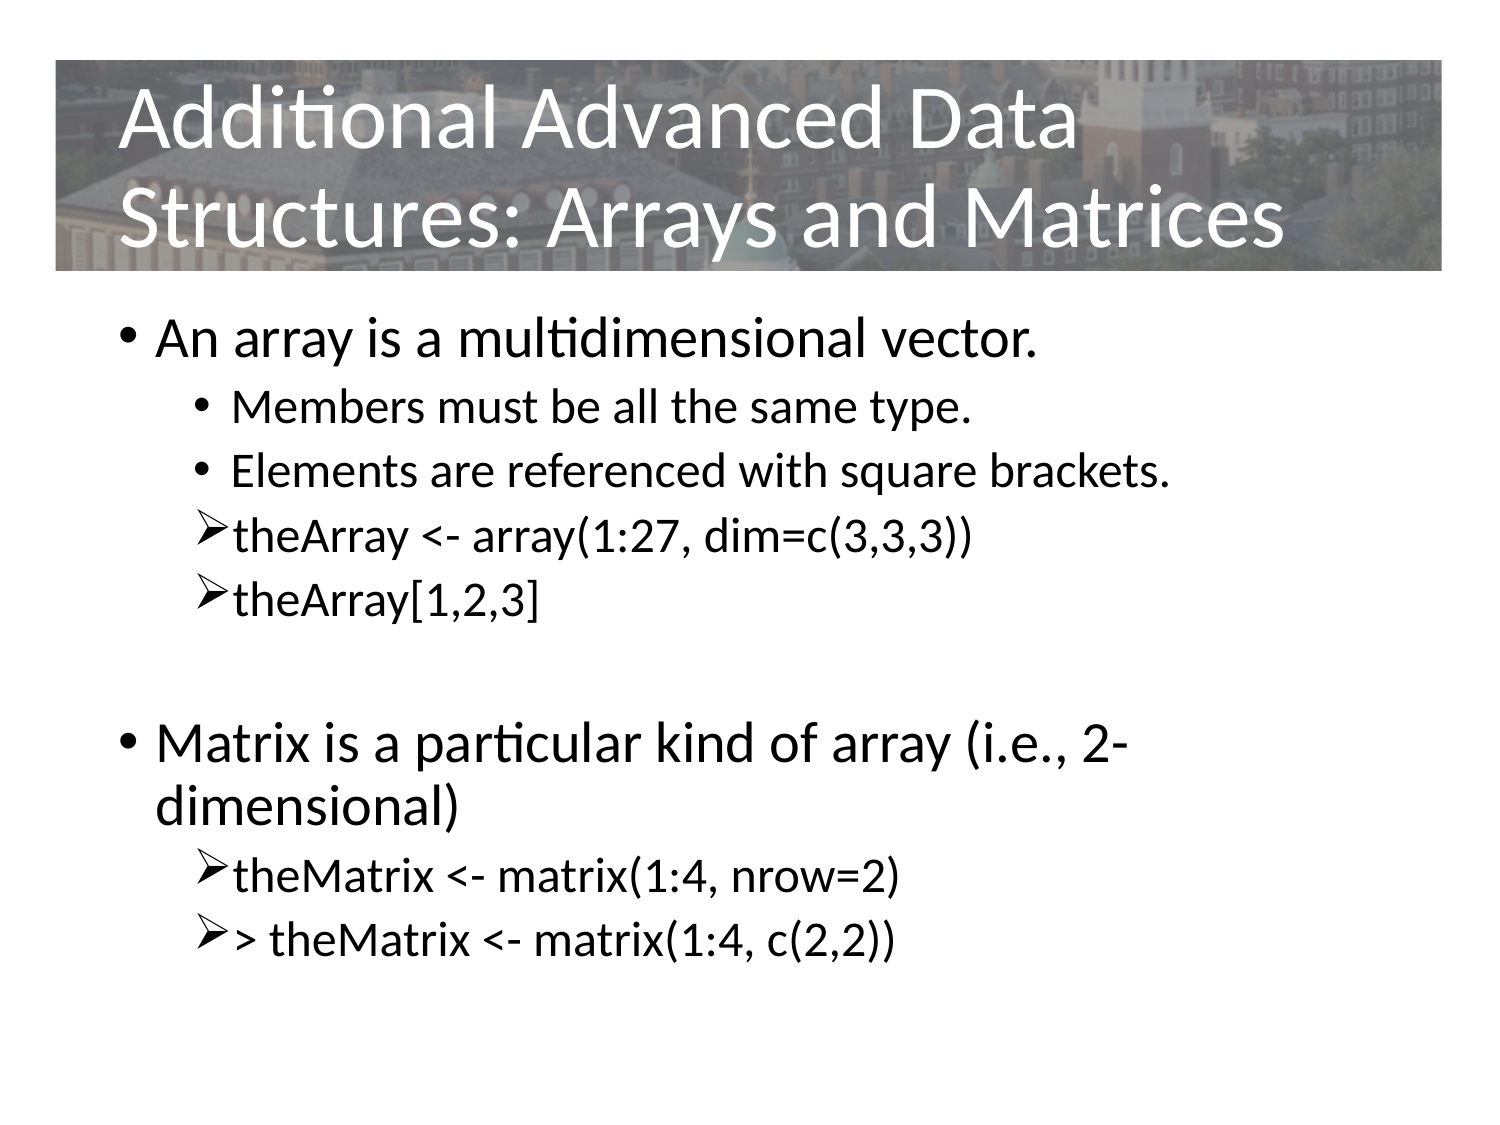

# Additional Advanced Data Structures: Arrays and Matrices
An array is a multidimensional vector.
Members must be all the same type.
Elements are referenced with square brackets.
theArray <- array(1:27, dim=c(3,3,3))
theArray[1,2,3]

Matrix is a particular kind of array (i.e., 2-dimensional)
theMatrix <- matrix(1:4, nrow=2)
> theMatrix <- matrix(1:4, c(2,2))